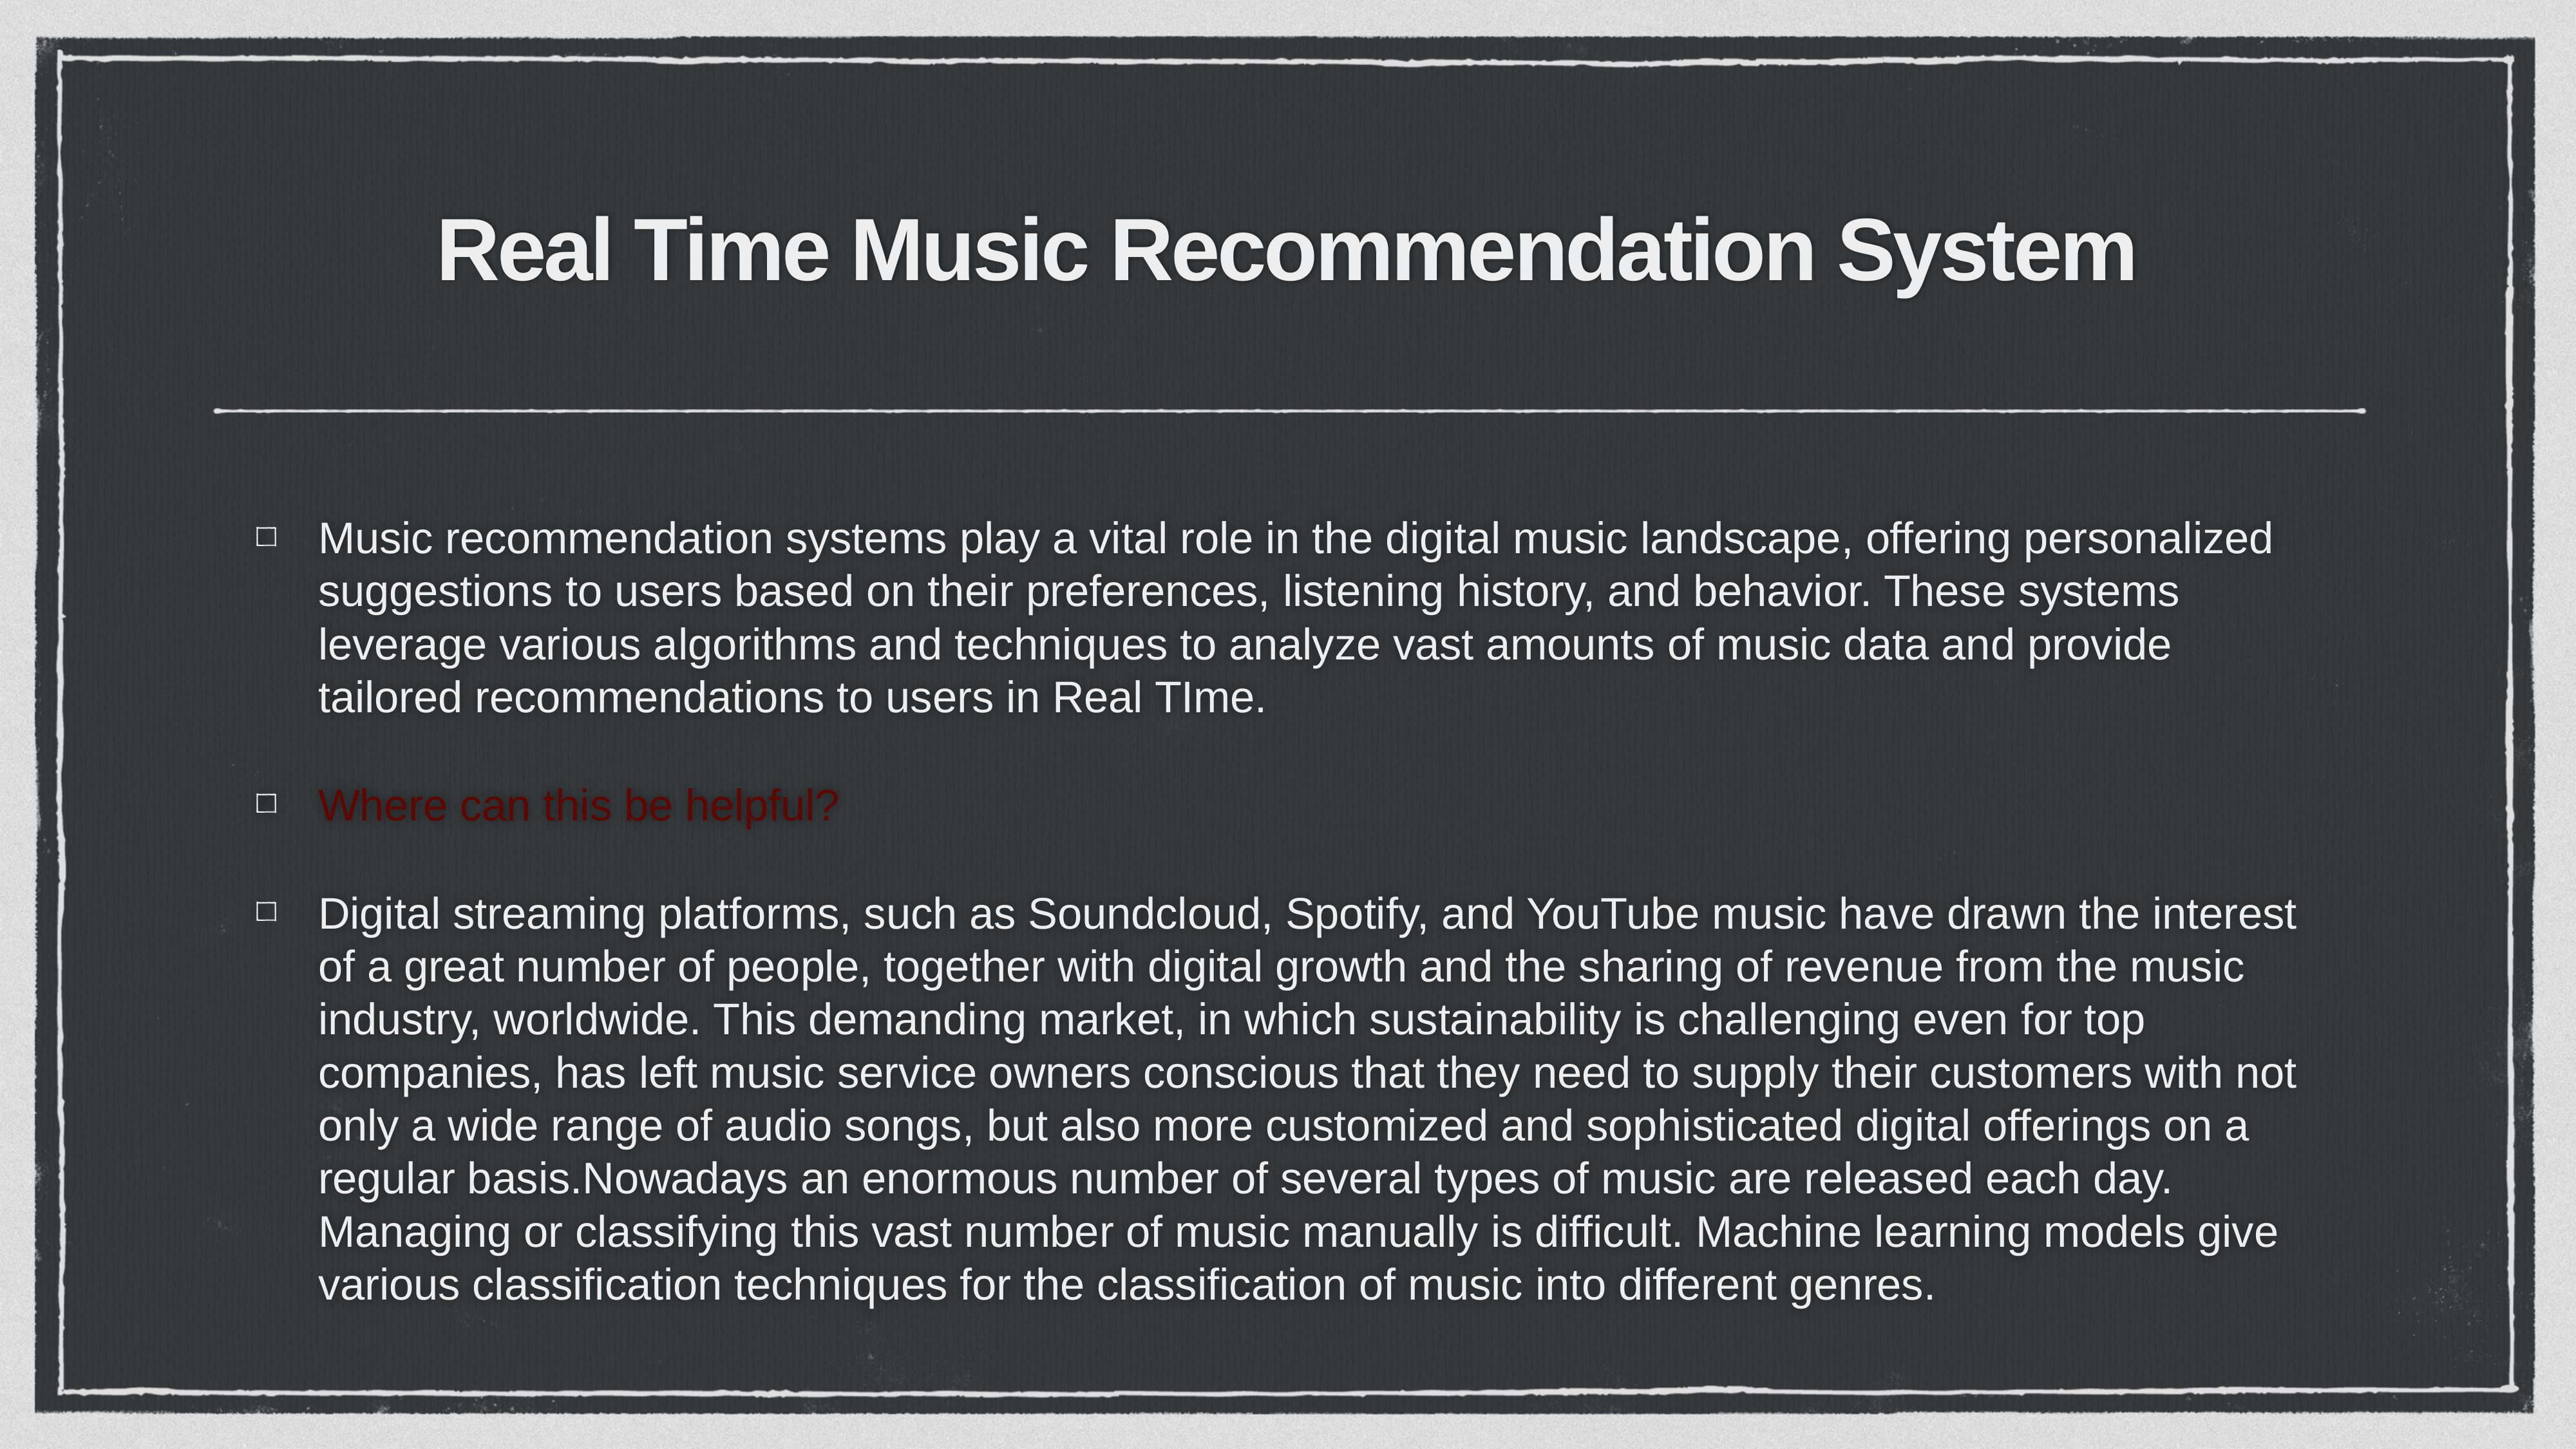

# Real Time Music Recommendation System
Music recommendation systems play a vital role in the digital music landscape, offering personalized suggestions to users based on their preferences, listening history, and behavior. These systems leverage various algorithms and techniques to analyze vast amounts of music data and provide tailored recommendations to users in Real TIme.
Where can this be helpful?
Digital streaming platforms, such as Soundcloud, Spotify, and YouTube music have drawn the interest of a great number of people, together with digital growth and the sharing of revenue from the music industry, worldwide. This demanding market, in which sustainability is challenging even for top companies, has left music service owners conscious that they need to supply their customers with not only a wide range of audio songs, but also more customized and sophisticated digital offerings on a regular basis.Nowadays an enormous number of several types of music are released each day. Managing or classifying this vast number of music manually is difficult. Machine learning models give various classification techniques for the classification of music into different genres.